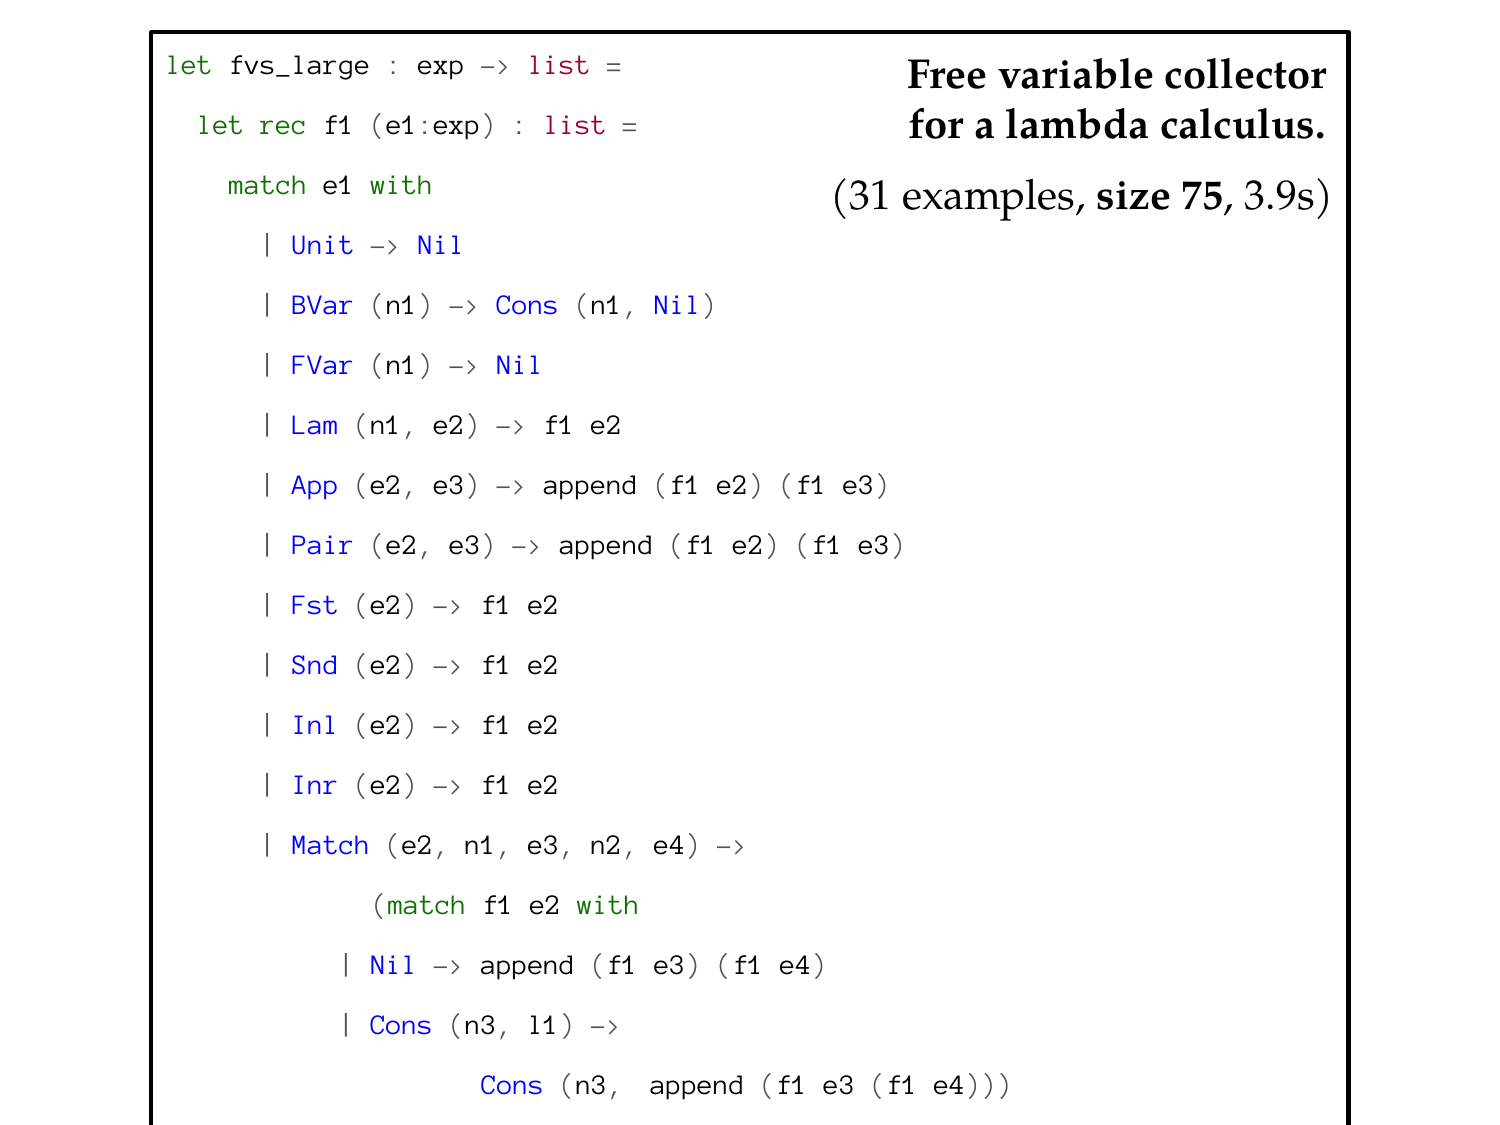

let fvs_large : exp -> list =
  let rec f1 (e1:exp) : list =
    match e1 with
      | Unit -> Nil
      | BVar (n1) -> Cons (n1, Nil)
      | FVar (n1) -> Nil
      | Lam (n1, e2) -> f1 e2
      | App (e2, e3) -> append (f1 e2) (f1 e3)
      | Pair (e2, e3) -> append (f1 e2) (f1 e3)
      | Fst (e2) -> f1 e2
      | Snd (e2) -> f1 e2
      | Inl (e2) -> f1 e2
      | Inr (e2) -> f1 e2
      | Match (e2, n1, e3, n2, e4) ->
        (match f1 e2 with
           | Nil -> append (f1 e3) (f1 e4)
           | Cons (n3, l1) ->
            Cons (n3, append (f1 e3 (f1 e4)))
      | Const (n1) -> Nil
      | Binop (e2, b1, e3) -> append (f1 e2) (f1 e3)
  in
f1
;;
Free variable collector for a lambda calculus.
(31 examples, size 75, 3.9s)